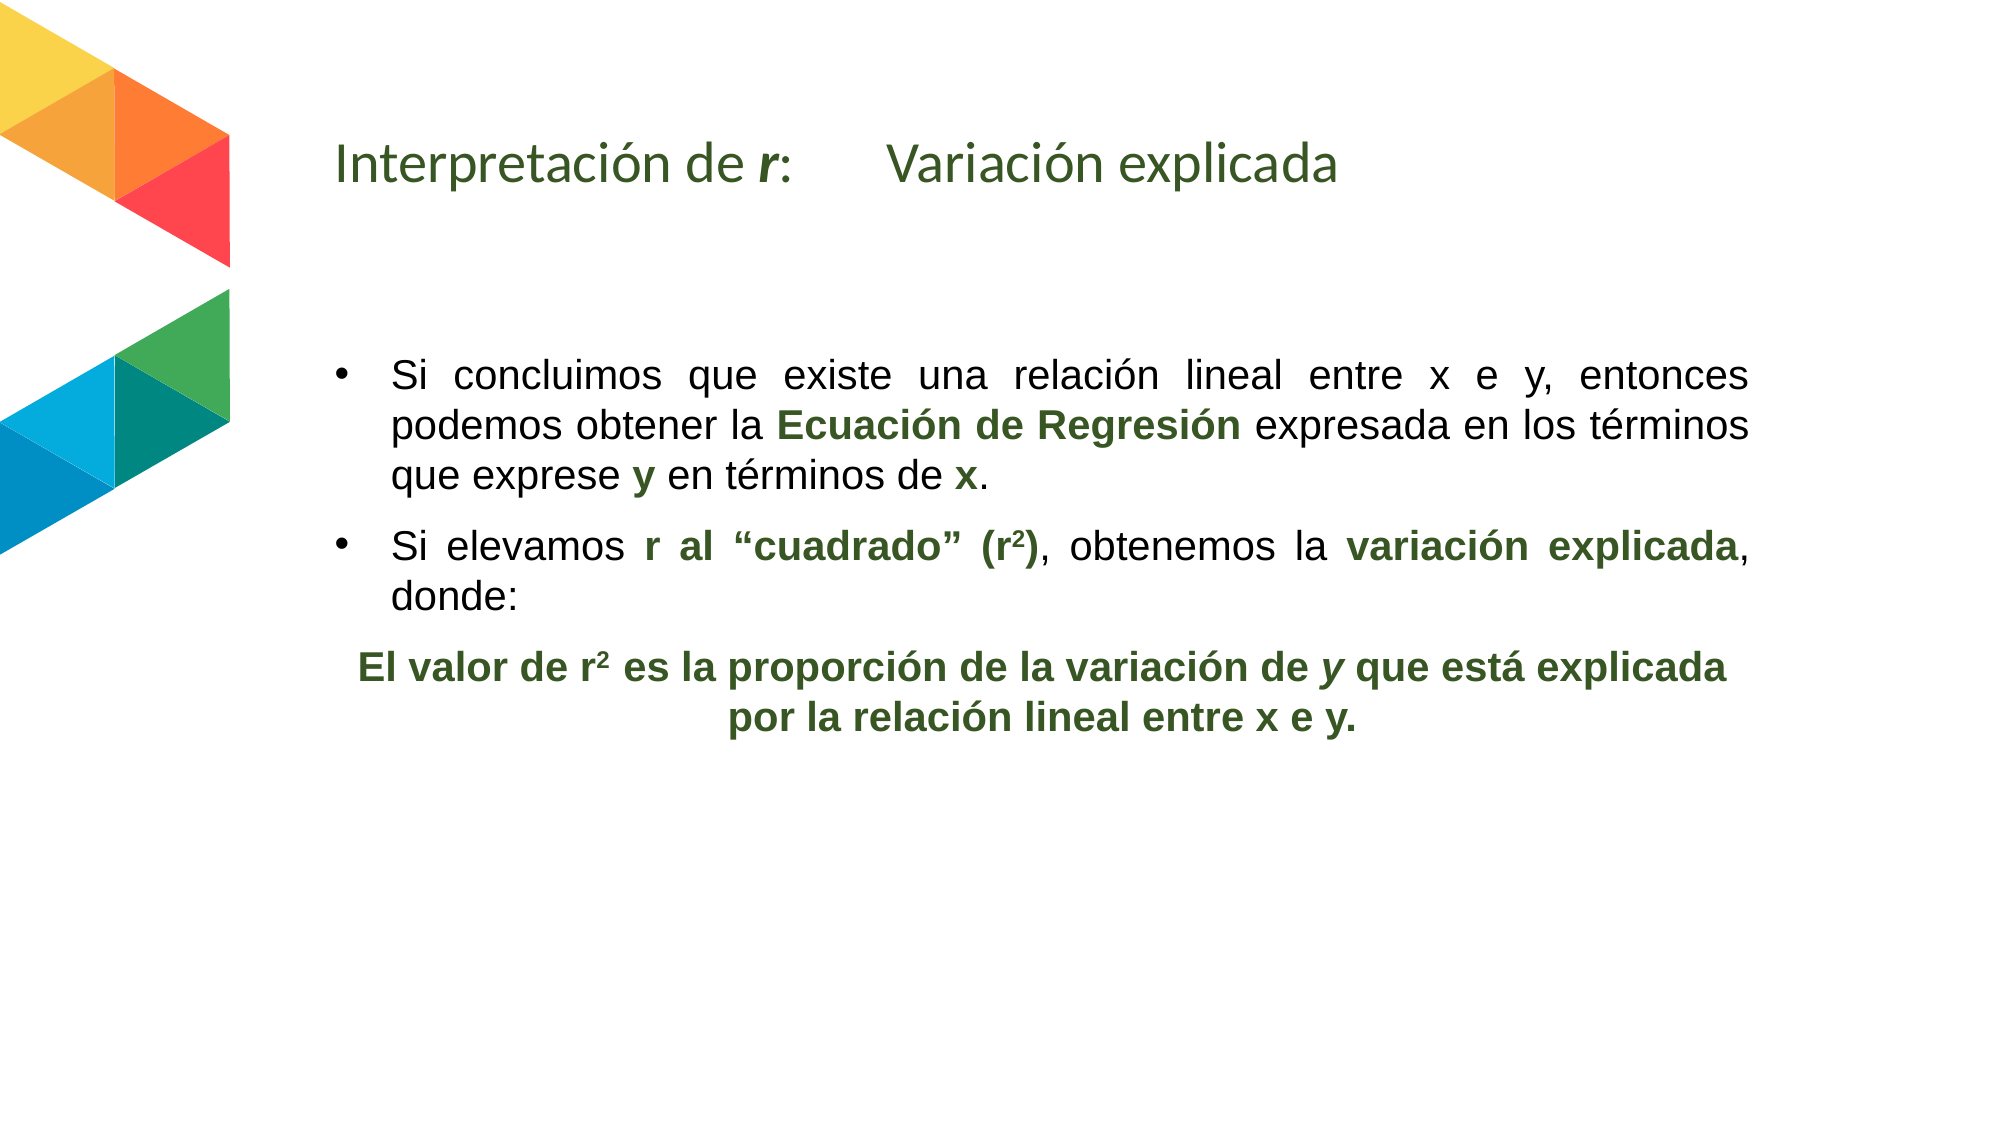

Interpretación de r:       Variación explicada

Si concluimos que existe una relación lineal entre x e y, entonces podemos obtener la Ecuación de Regresión expresada en los términos que exprese y en términos de x.
Si elevamos r al “cuadrado” (r2), obtenemos la variación explicada, donde:
El valor de r2  es la proporción de la variación de y que está explicada por la relación lineal entre x e y.